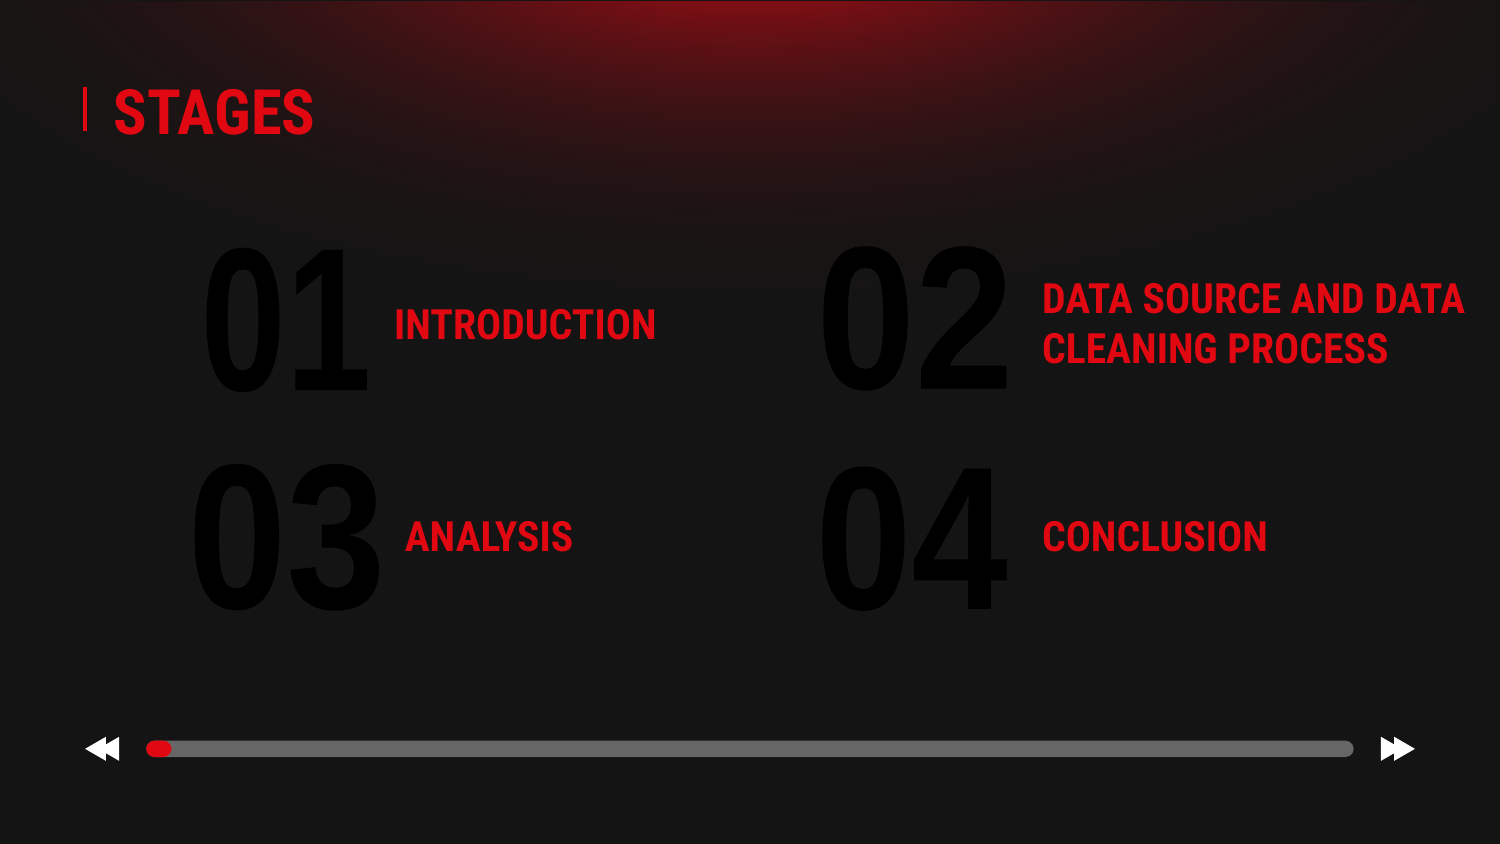

STAGES
DATA SOURCE AND DATA CLEANING PROCESS
01
02
02
01
# INTRODUCTION
03
04
ANALYSIS
03
04
CONCLUSION